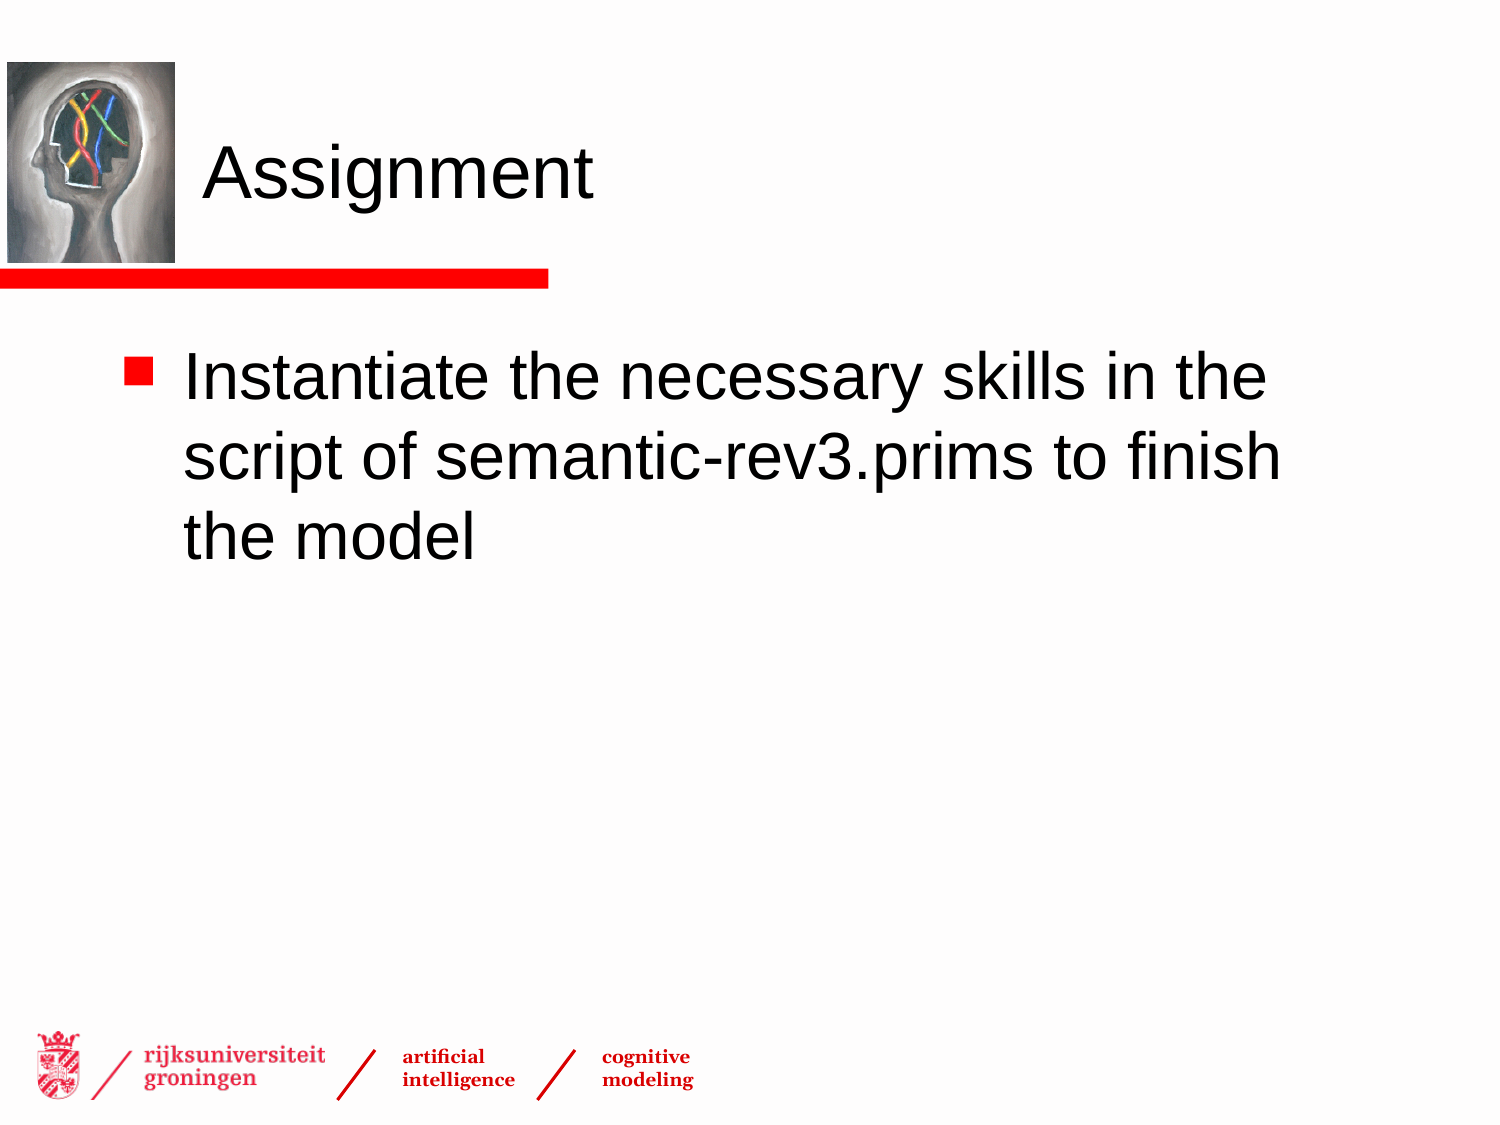

# Assignment
Instantiate the necessary skills in the script of semantic-rev3.prims to finish the model